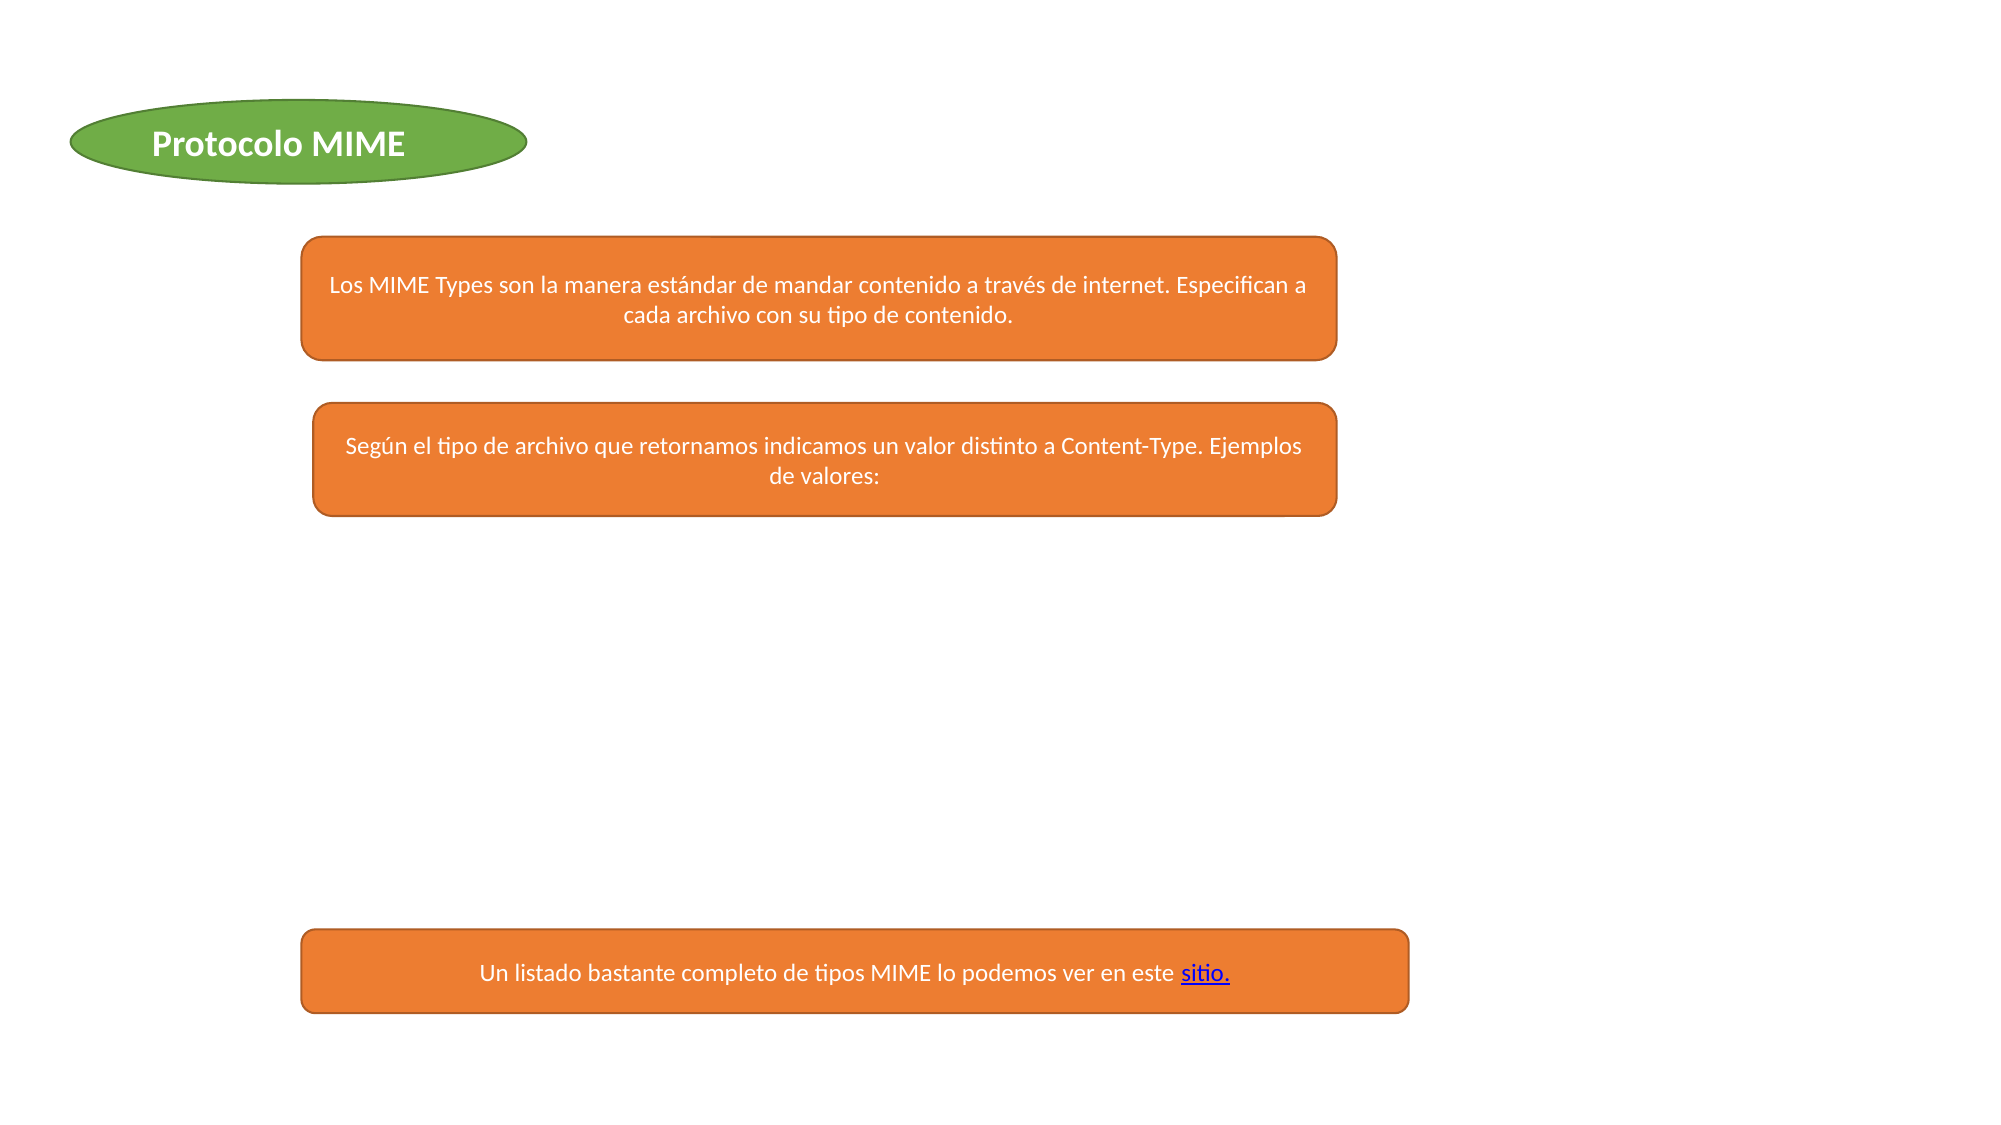

Protocolo MIME
Los MIME Types son la manera estándar de mandar contenido a través de internet. Especifican a cada archivo con su tipo de contenido.
Según el tipo de archivo que retornamos indicamos un valor distinto a Content-Type. Ejemplos de valores:
Un listado bastante completo de tipos MIME lo podemos ver en este sitio.